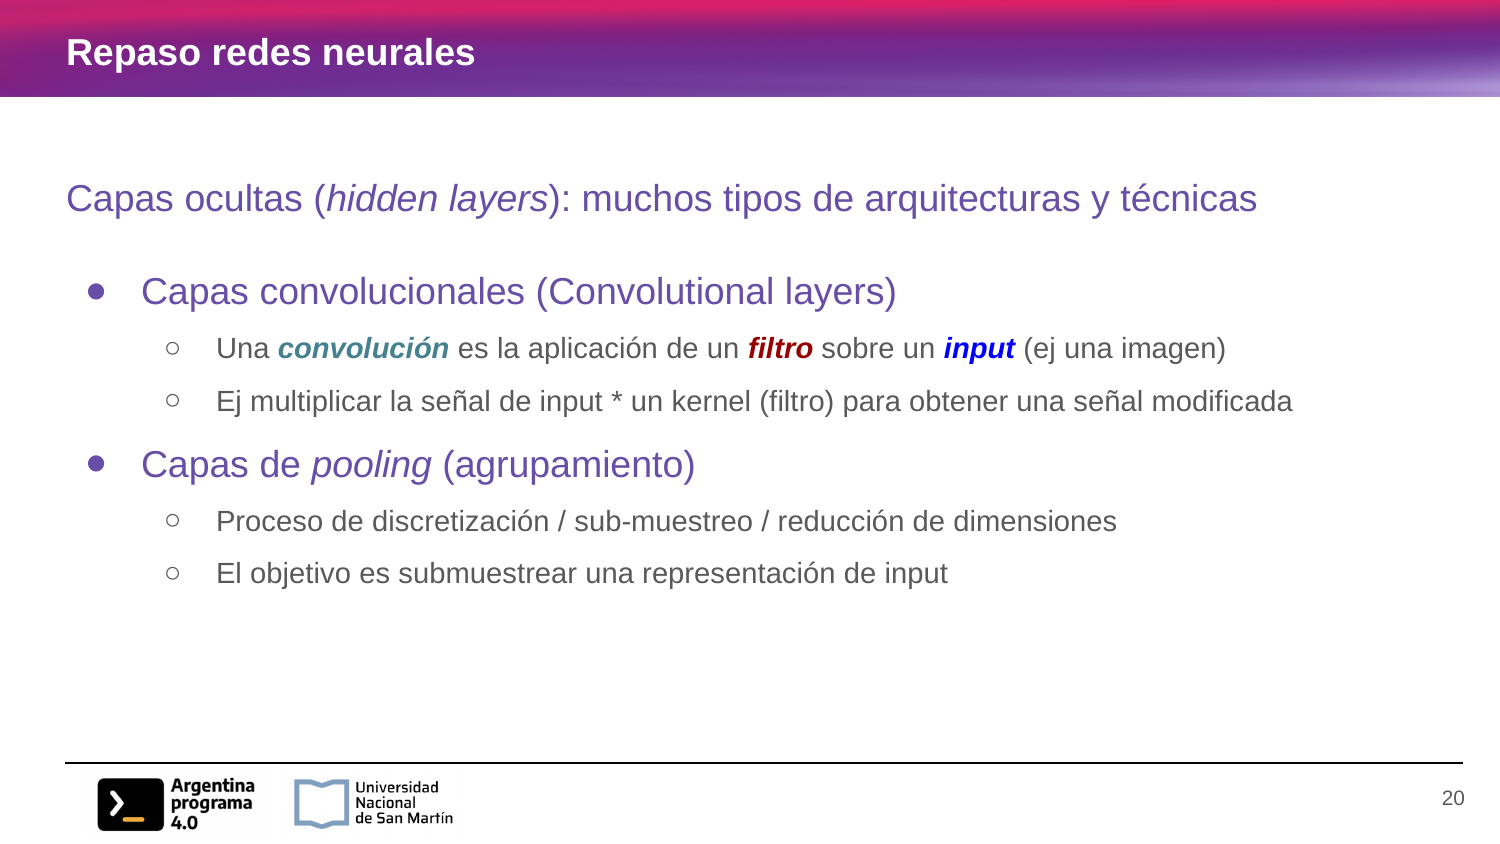

# Repaso redes neurales
Capas ocultas (hidden layers): muchos tipos de arquitecturas y técnicas
Capas convolucionales (Convolutional layers)
Una convolución es la aplicación de un filtro sobre un input (ej una imagen)
Ej multiplicar la señal de input * un kernel (filtro) para obtener una señal modificada
Capas de pooling (agrupamiento)
Proceso de discretización / sub-muestreo / reducción de dimensiones
El objetivo es submuestrear una representación de input

20